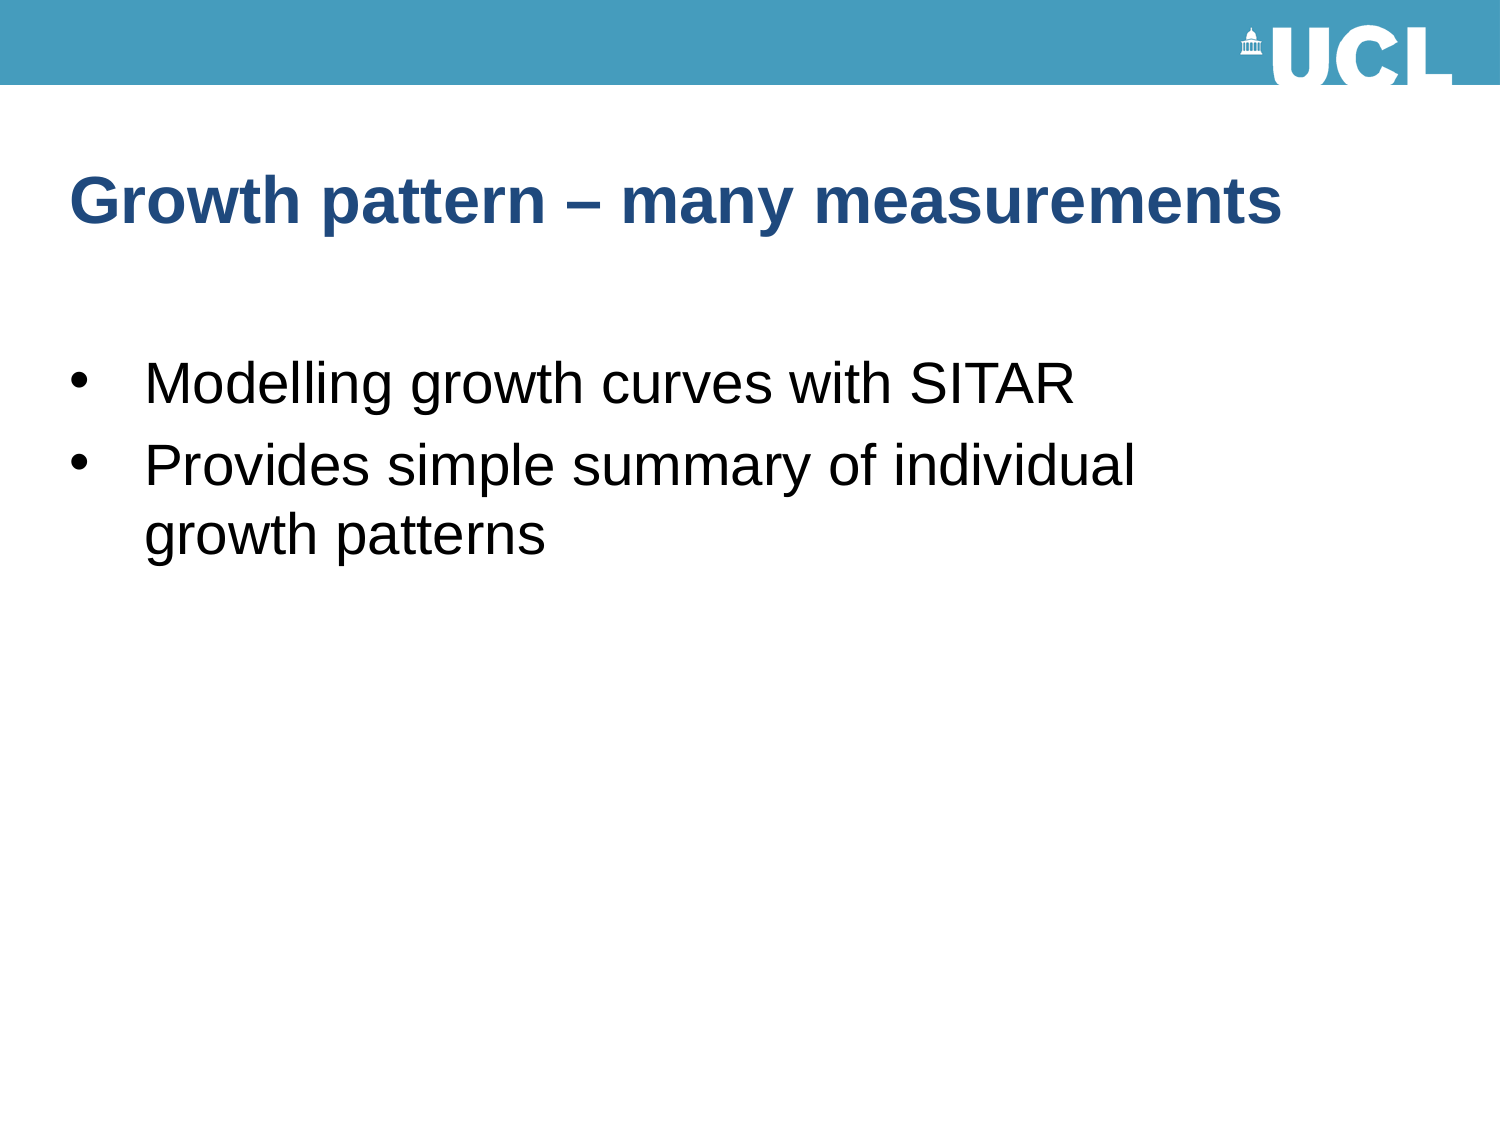

# Growth pattern – many measurements
Modelling growth curves with SITAR
Provides simple summary of individual
growth patterns